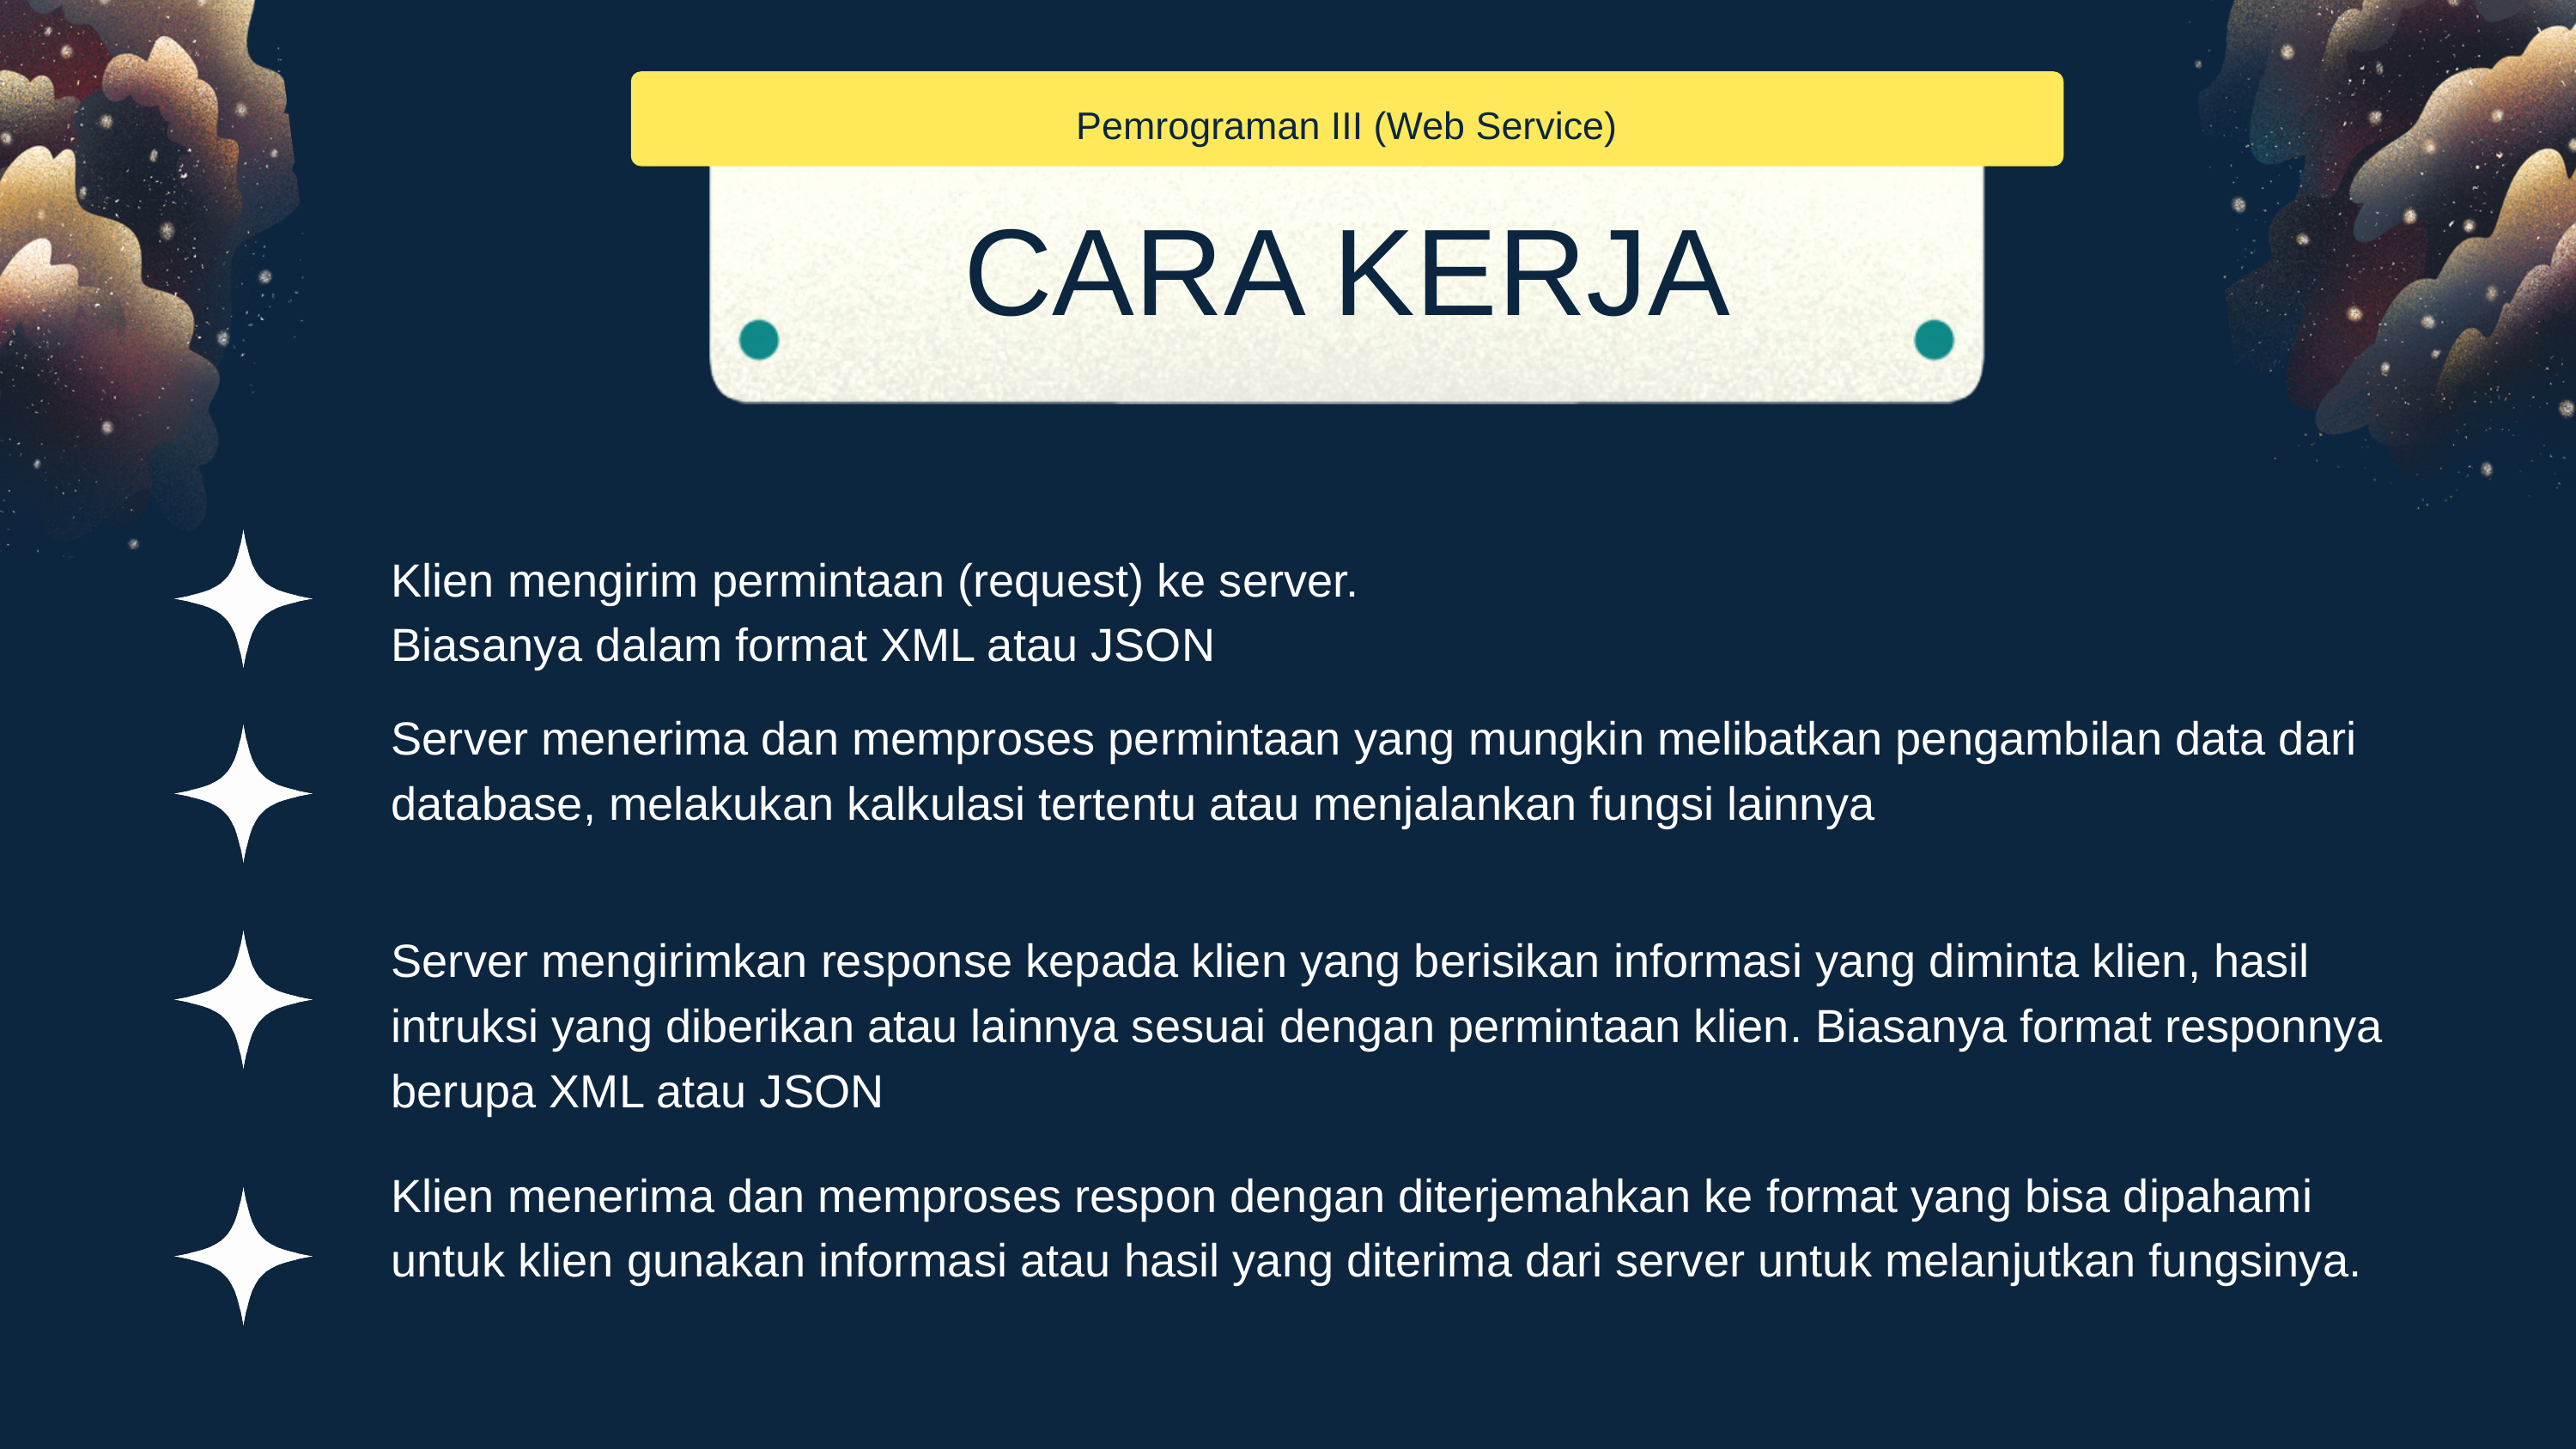

Pemrograman III (Web Service)
CARA KERJA

Klien mengirim permintaan (request) ke server.
Biasanya dalam format XML atau JSON
Server menerima dan memproses permintaan yang mungkin melibatkan pengambilan data dari database, melakukan kalkulasi tertentu atau menjalankan fungsi lainnya

Server mengirimkan response kepada klien yang berisikan informasi yang diminta klien, hasil intruksi yang diberikan atau lainnya sesuai dengan permintaan klien. Biasanya format responnya berupa XML atau JSON

Klien menerima dan memproses respon dengan diterjemahkan ke format yang bisa dipahami untuk klien gunakan informasi atau hasil yang diterima dari server untuk melanjutkan fungsinya.